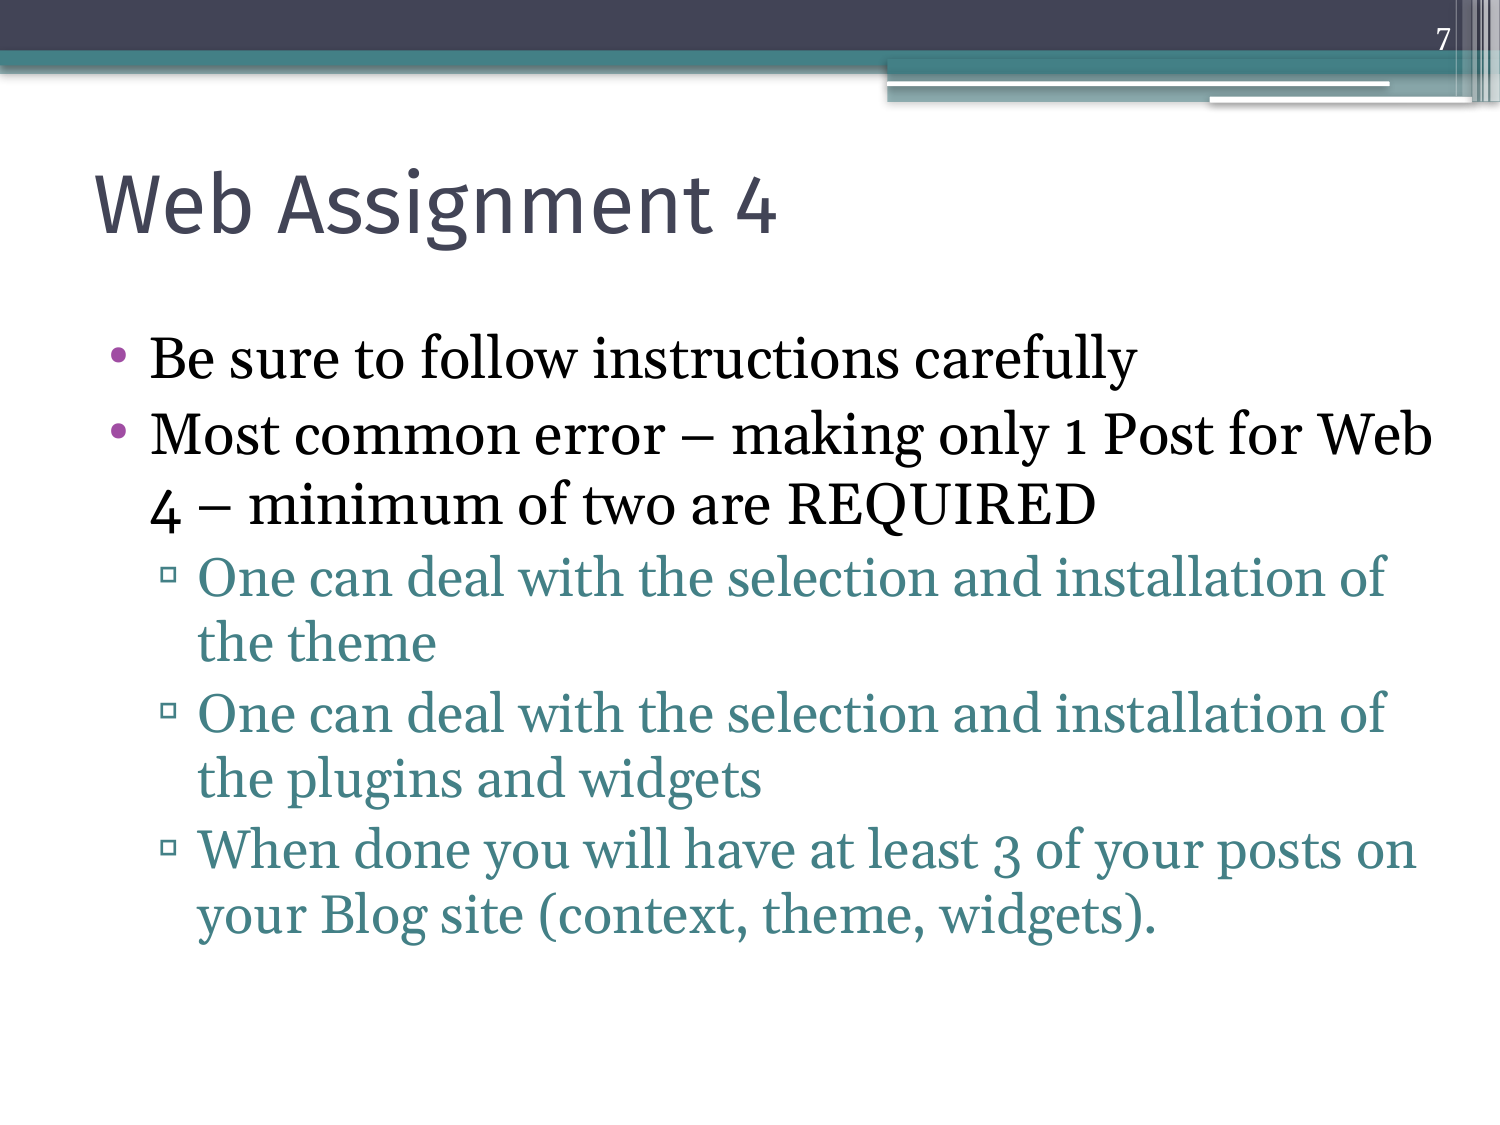

7
# Web Assignment 4
Be sure to follow instructions carefully
Most common error – making only 1 Post for Web 4 – minimum of two are REQUIRED
One can deal with the selection and installation of the theme
One can deal with the selection and installation of the plugins and widgets
When done you will have at least 3 of your posts on your Blog site (context, theme, widgets).